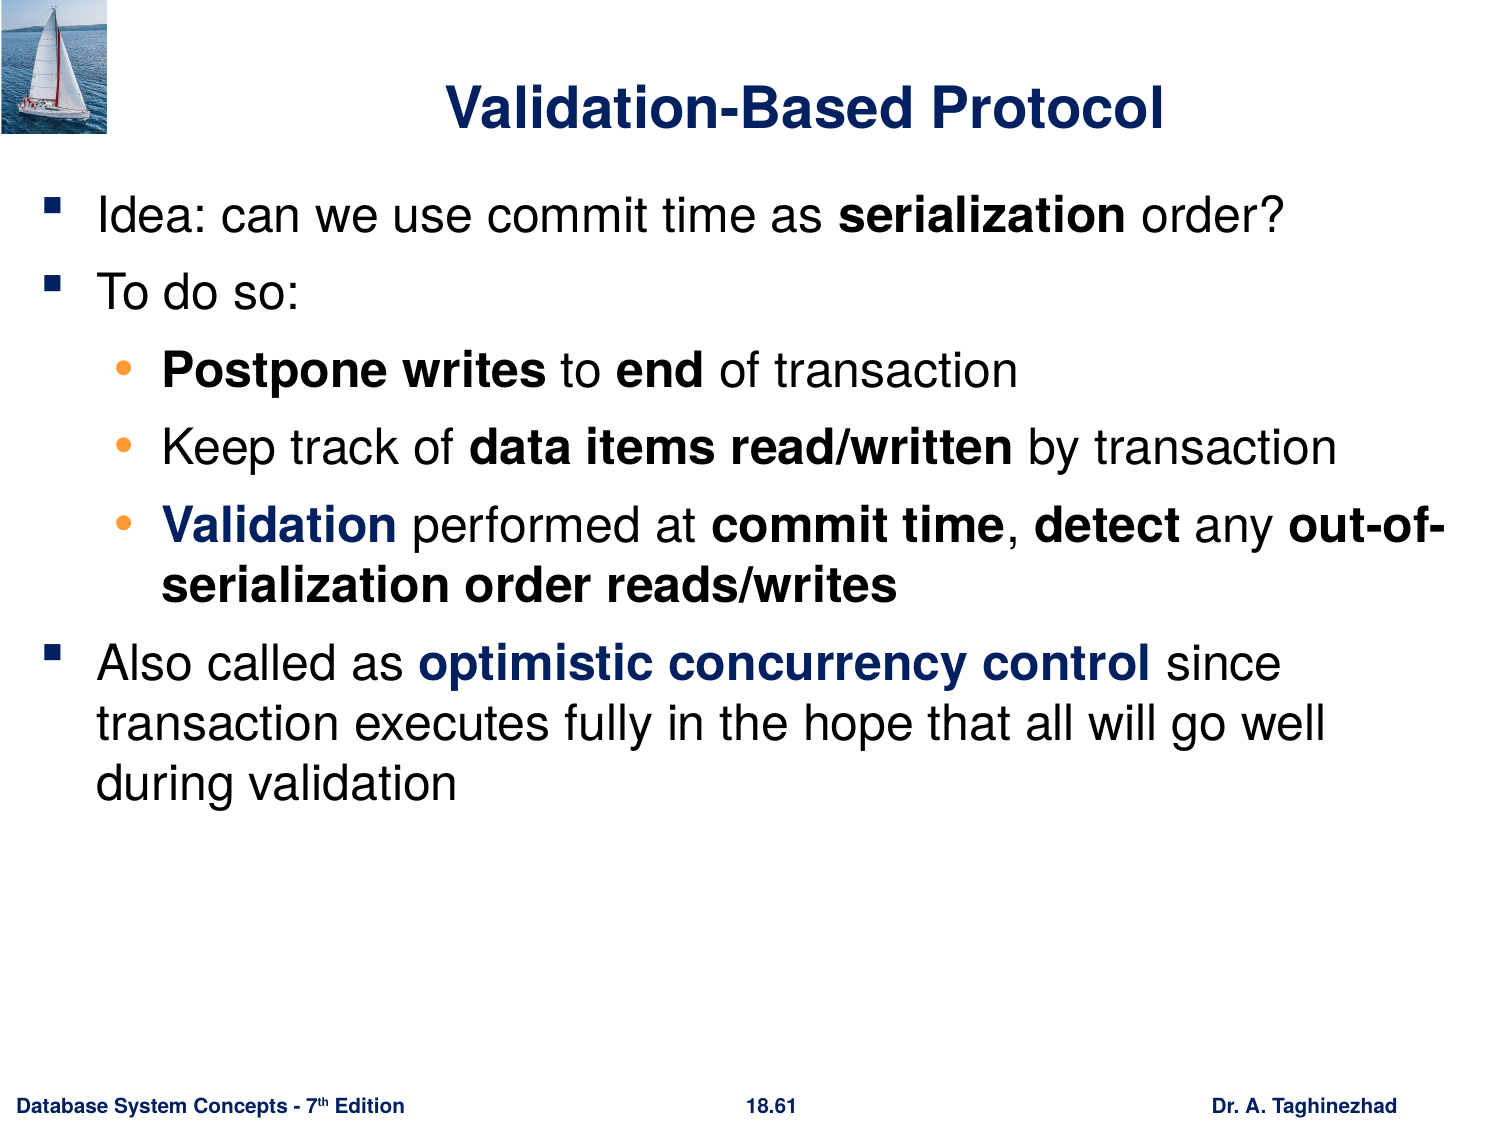

# Validation-Based Protocol
Idea: can we use commit time as serialization order?
To do so:
Postpone writes to end of transaction
Keep track of data items read/written by transaction
Validation performed at commit time, detect any out-of-serialization order reads/writes
Also called as optimistic concurrency control since transaction executes fully in the hope that all will go well during validation